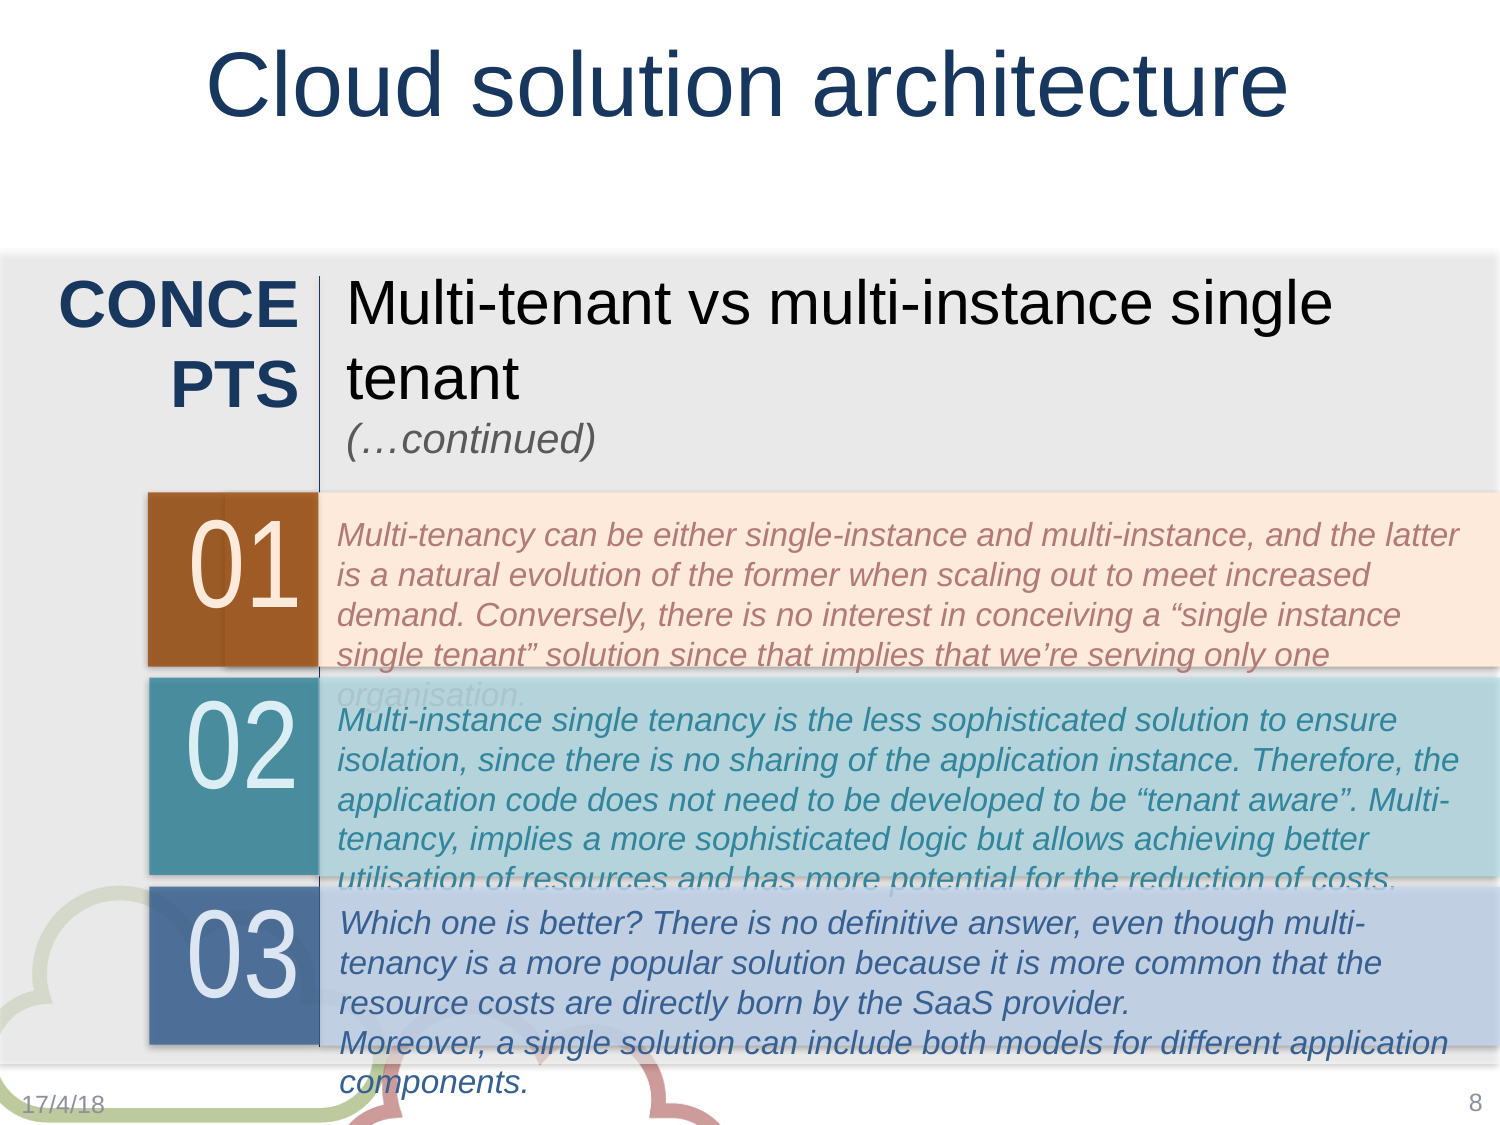

# Cloud solution architecture

CONCEPTS
Multi-tenant vs multi-instance single tenant
(…continued)
Considerations:
01

Multi-tenancy can be either single-instance and multi-instance, and the latter is a natural evolution of the former when scaling out to meet increased demand. Conversely, there is no interest in conceiving a “single instance single tenant” solution since that implies that we’re serving only one organisation.
02

Multi-instance single tenancy is the less sophisticated solution to ensure isolation, since there is no sharing of the application instance. Therefore, the application code does not need to be developed to be “tenant aware”. Multi-tenancy, implies a more sophisticated logic but allows achieving better utilisation of resources and has more potential for the reduction of costs.
03

Which one is better? There is no definitive answer, even though multi-tenancy is a more popular solution because it is more common that the resource costs are directly born by the SaaS provider.
Moreover, a single solution can include both models for different application components.
8
17/4/18